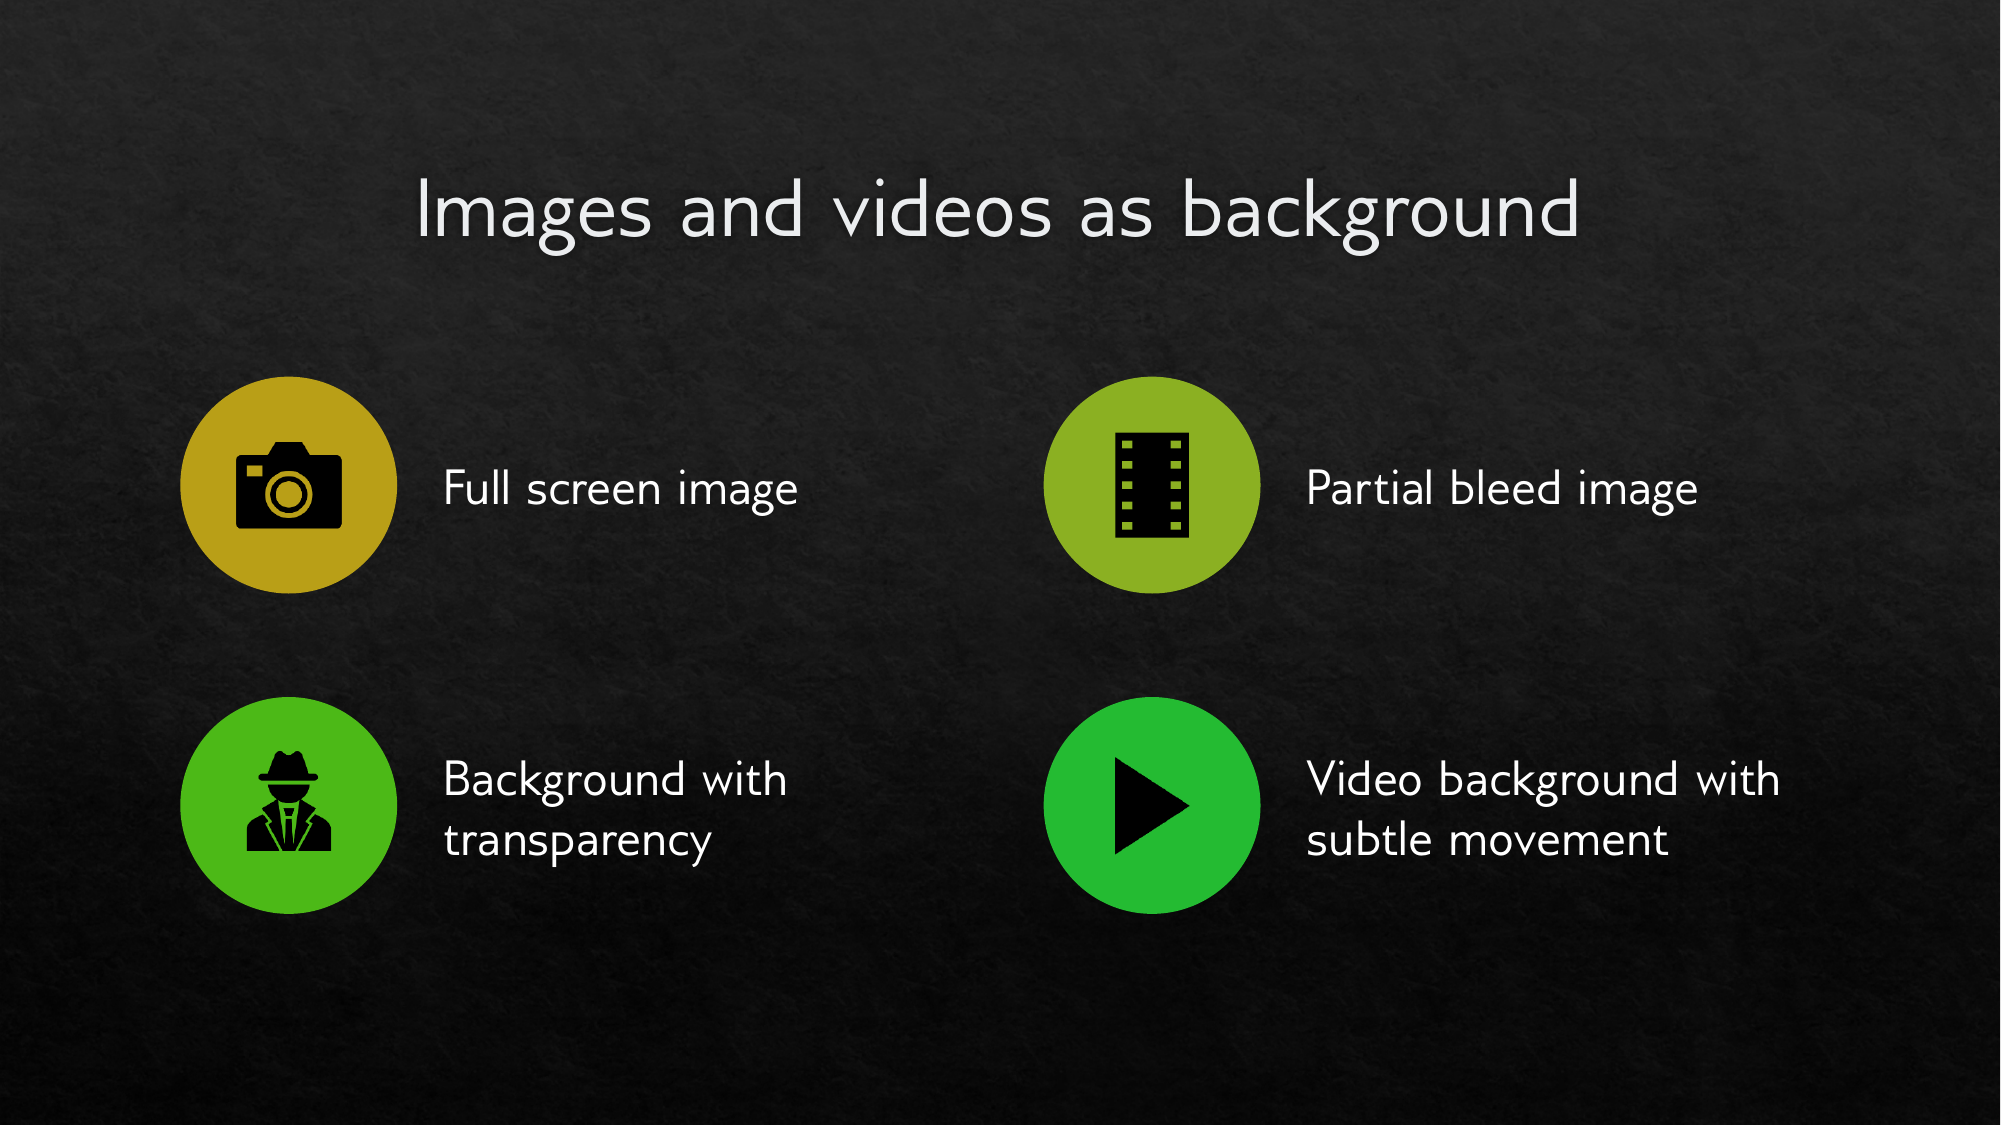

# Images and videos as background
Full screen image
Partial bleed image
Background with transparency
Video background with subtle movement